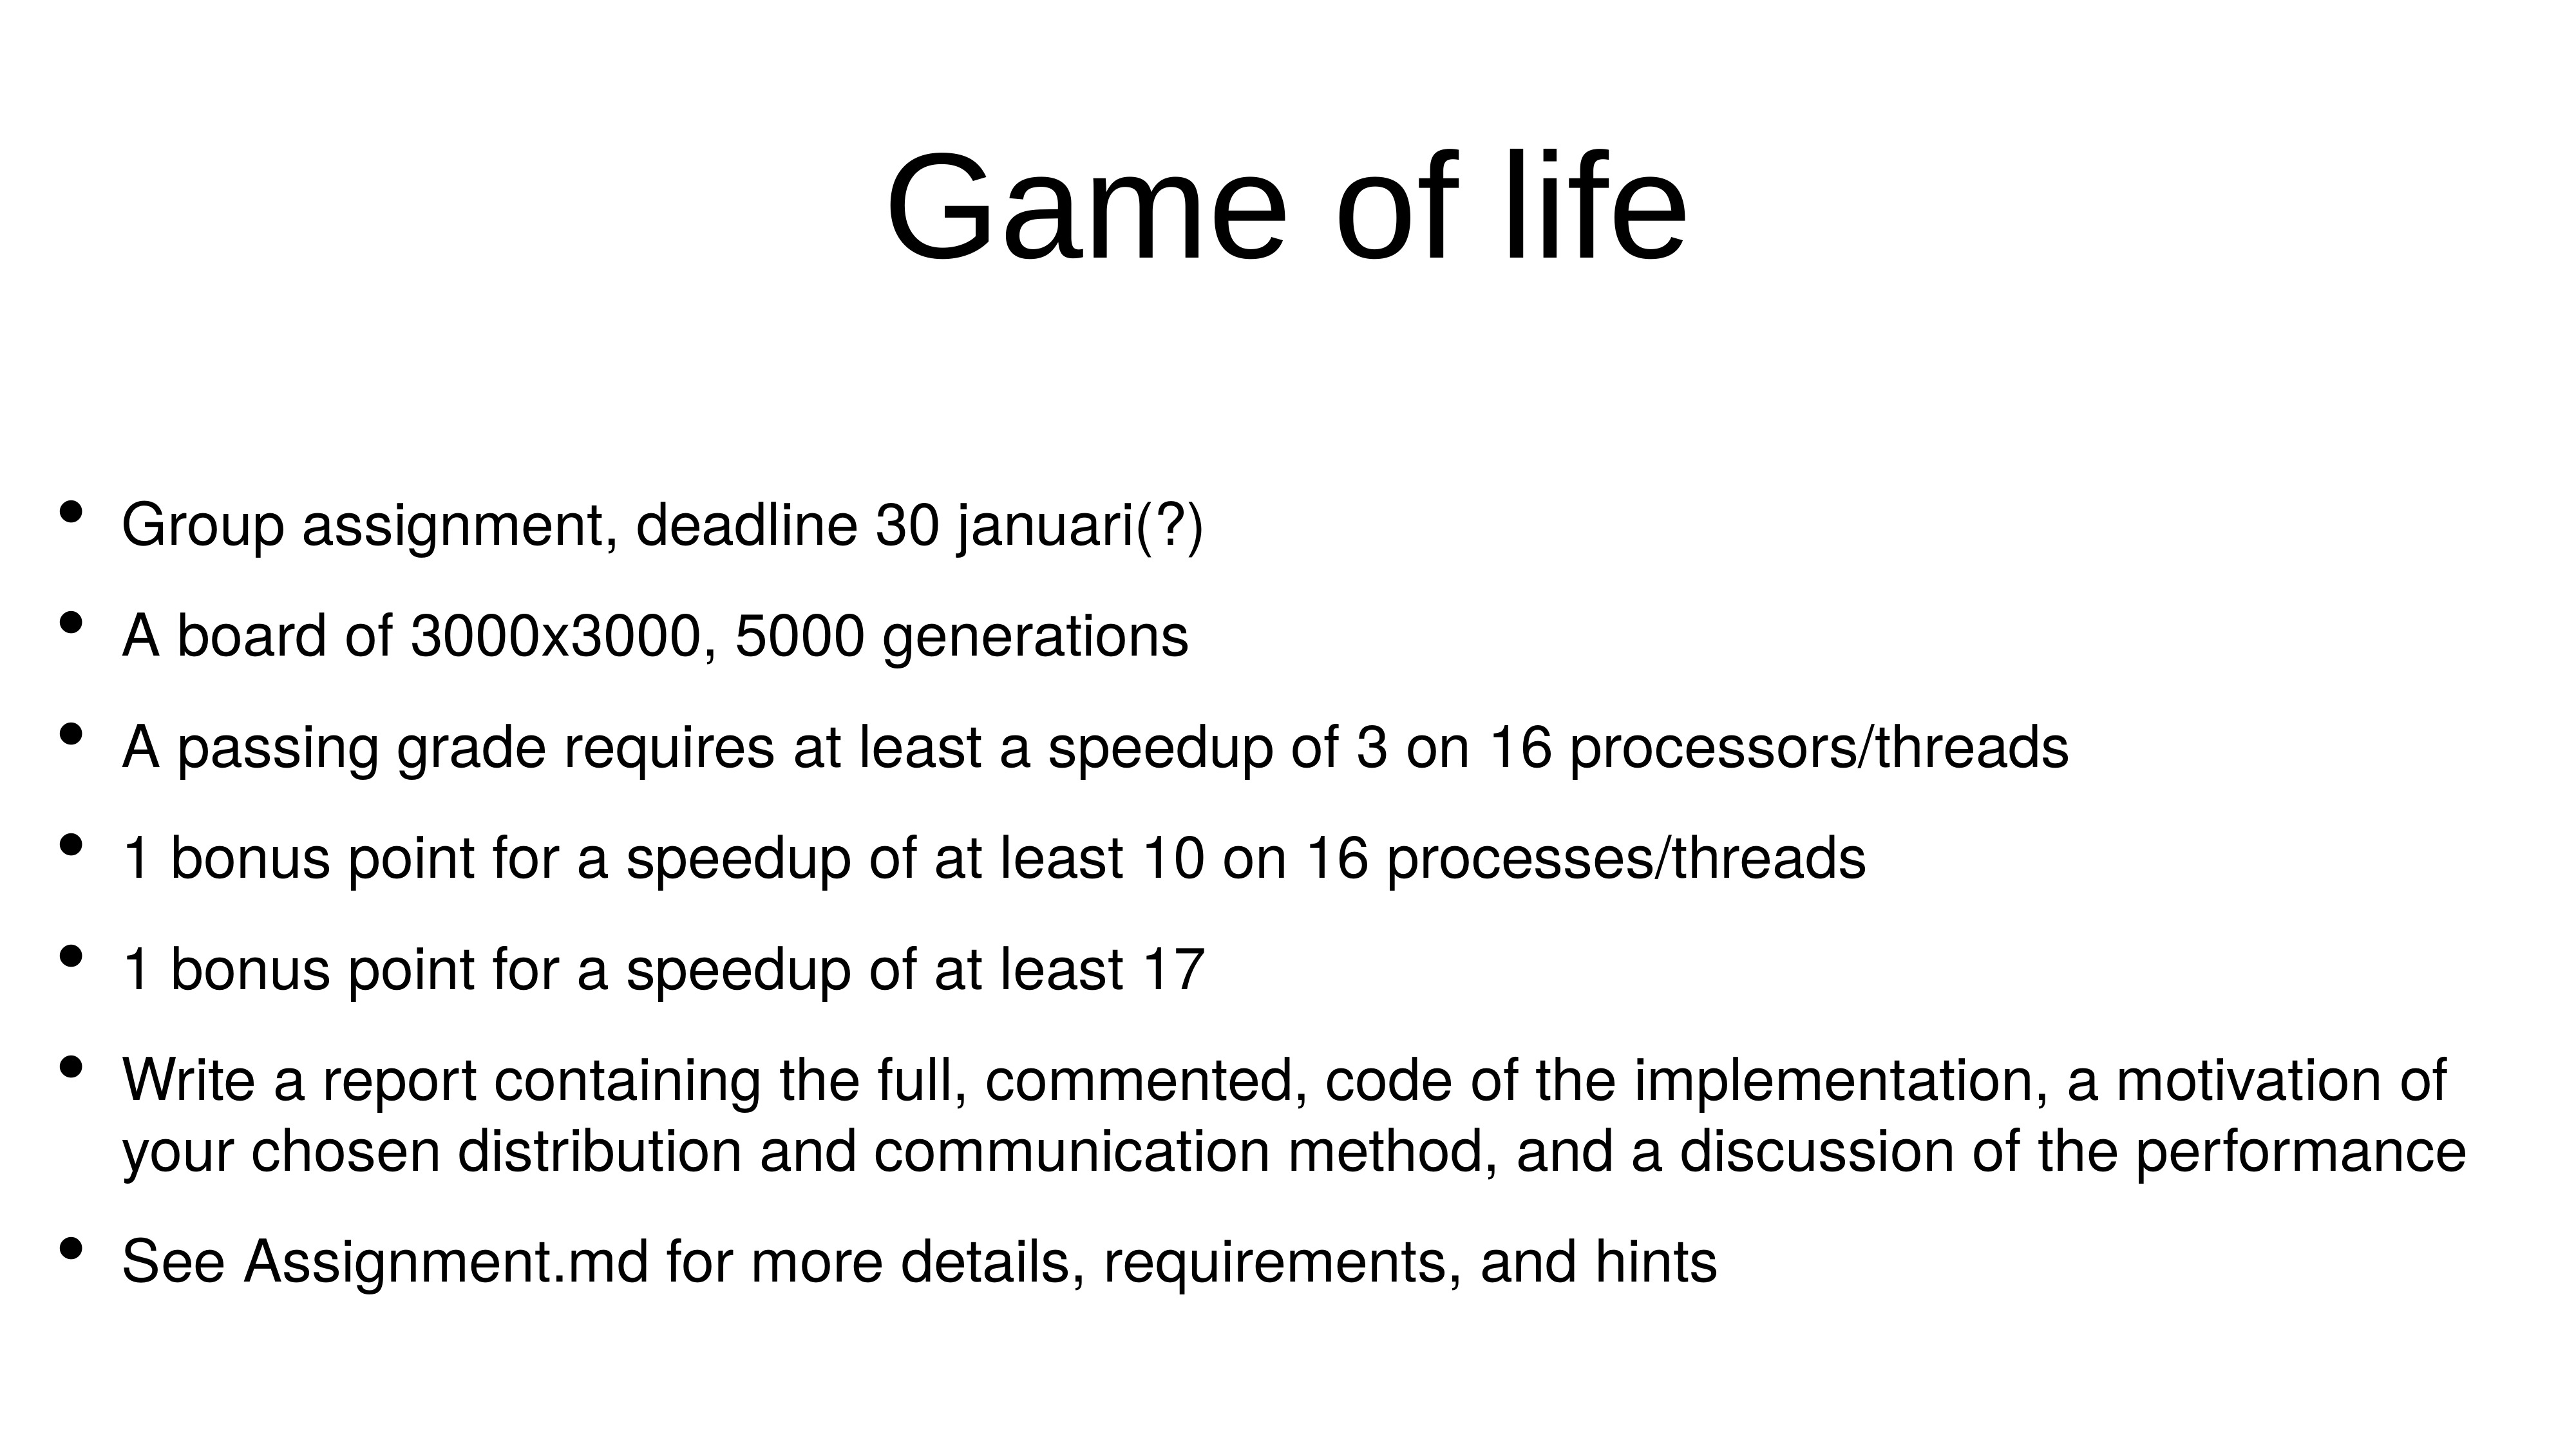

# Game of life

Group assignment, deadline 30 januari(?)
A board of 3000x3000, 5000 generations
A passing grade requires at least a speedup of 3 on 16 processors/threads
1 bonus point for a speedup of at least 10 on 16 processes/threads
1 bonus point for a speedup of at least 17
Write a report containing the full, commented, code of the implementation, a motivation of your chosen distribution and communication method, and a discussion of the performance
See Assignment.md for more details, requirements, and hints
75